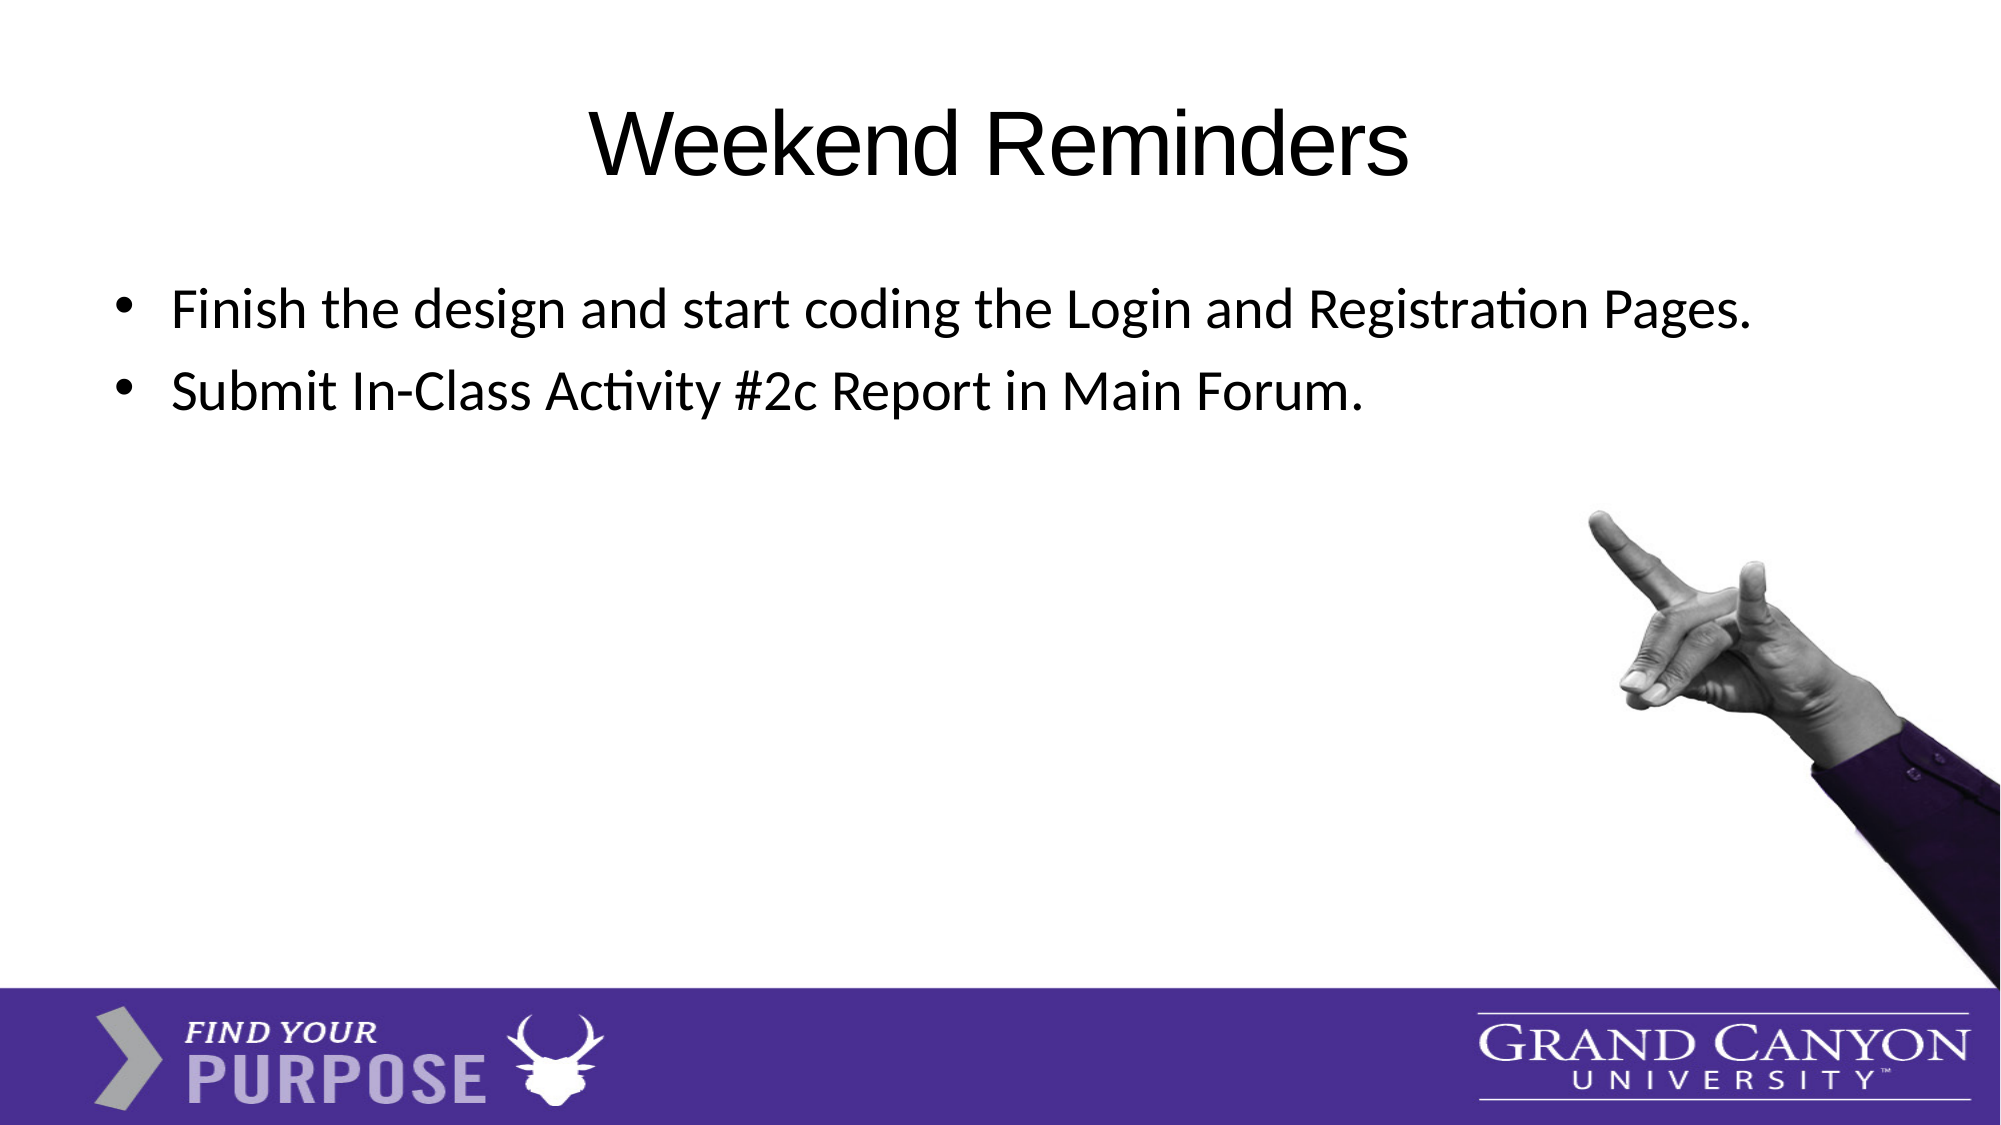

# Weekend Reminders
Finish the design and start coding the Login and Registration Pages.
Submit In-Class Activity #2c Report in Main Forum.